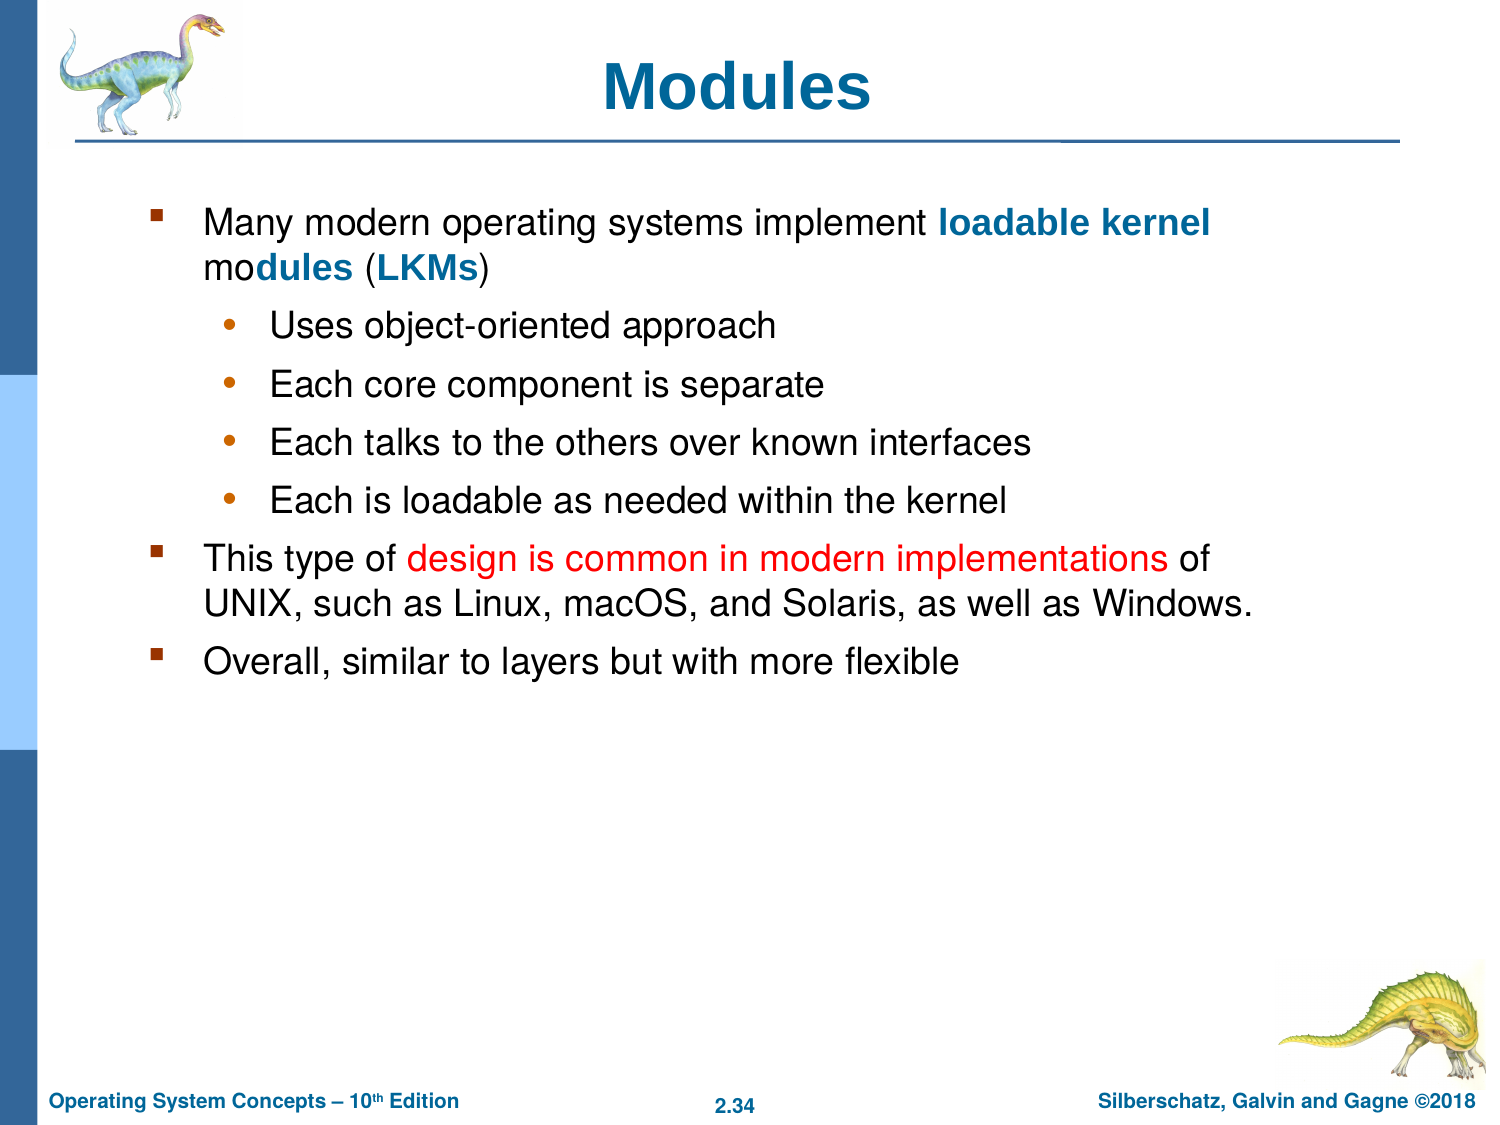

# Modules
Many modern operating systems implement loadable kernel modules (LKMs)
Uses object-oriented approach
Each core component is separate
Each talks to the others over known interfaces
Each is loadable as needed within the kernel
This type of design is common in modern implementations of UNIX, such as Linux, macOS, and Solaris, as well as Windows.
Overall, similar to layers but with more flexible